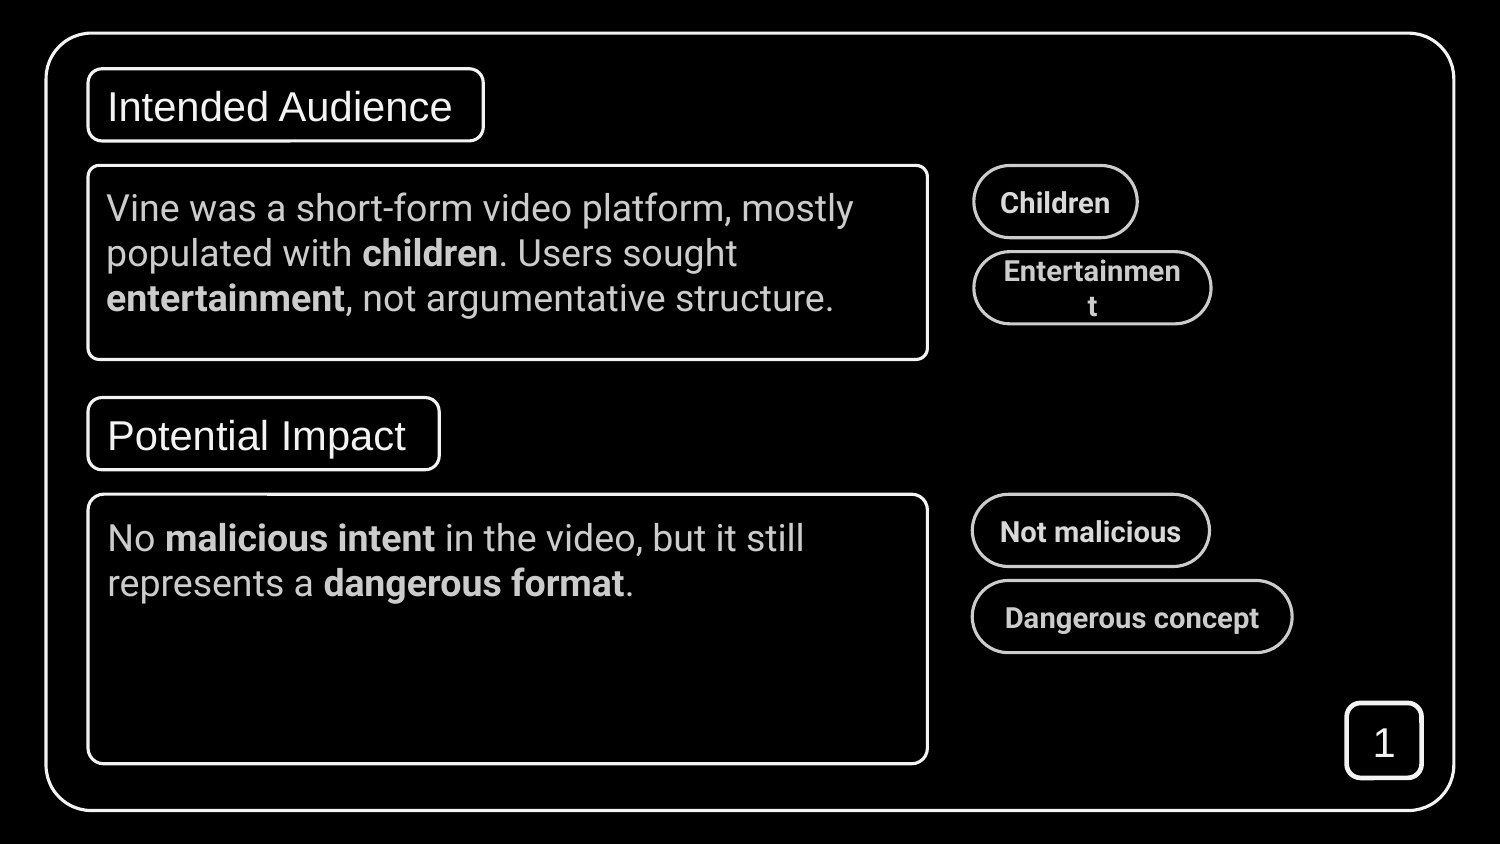

Intended Audience
Vine was a short-form video platform, mostly populated with children. Users sought entertainment, not argumentative structure.
Children
Entertainment
Potential Impact
No malicious intent in the video, but it still represents a dangerous format.
Not malicious
Dangerous concept
1